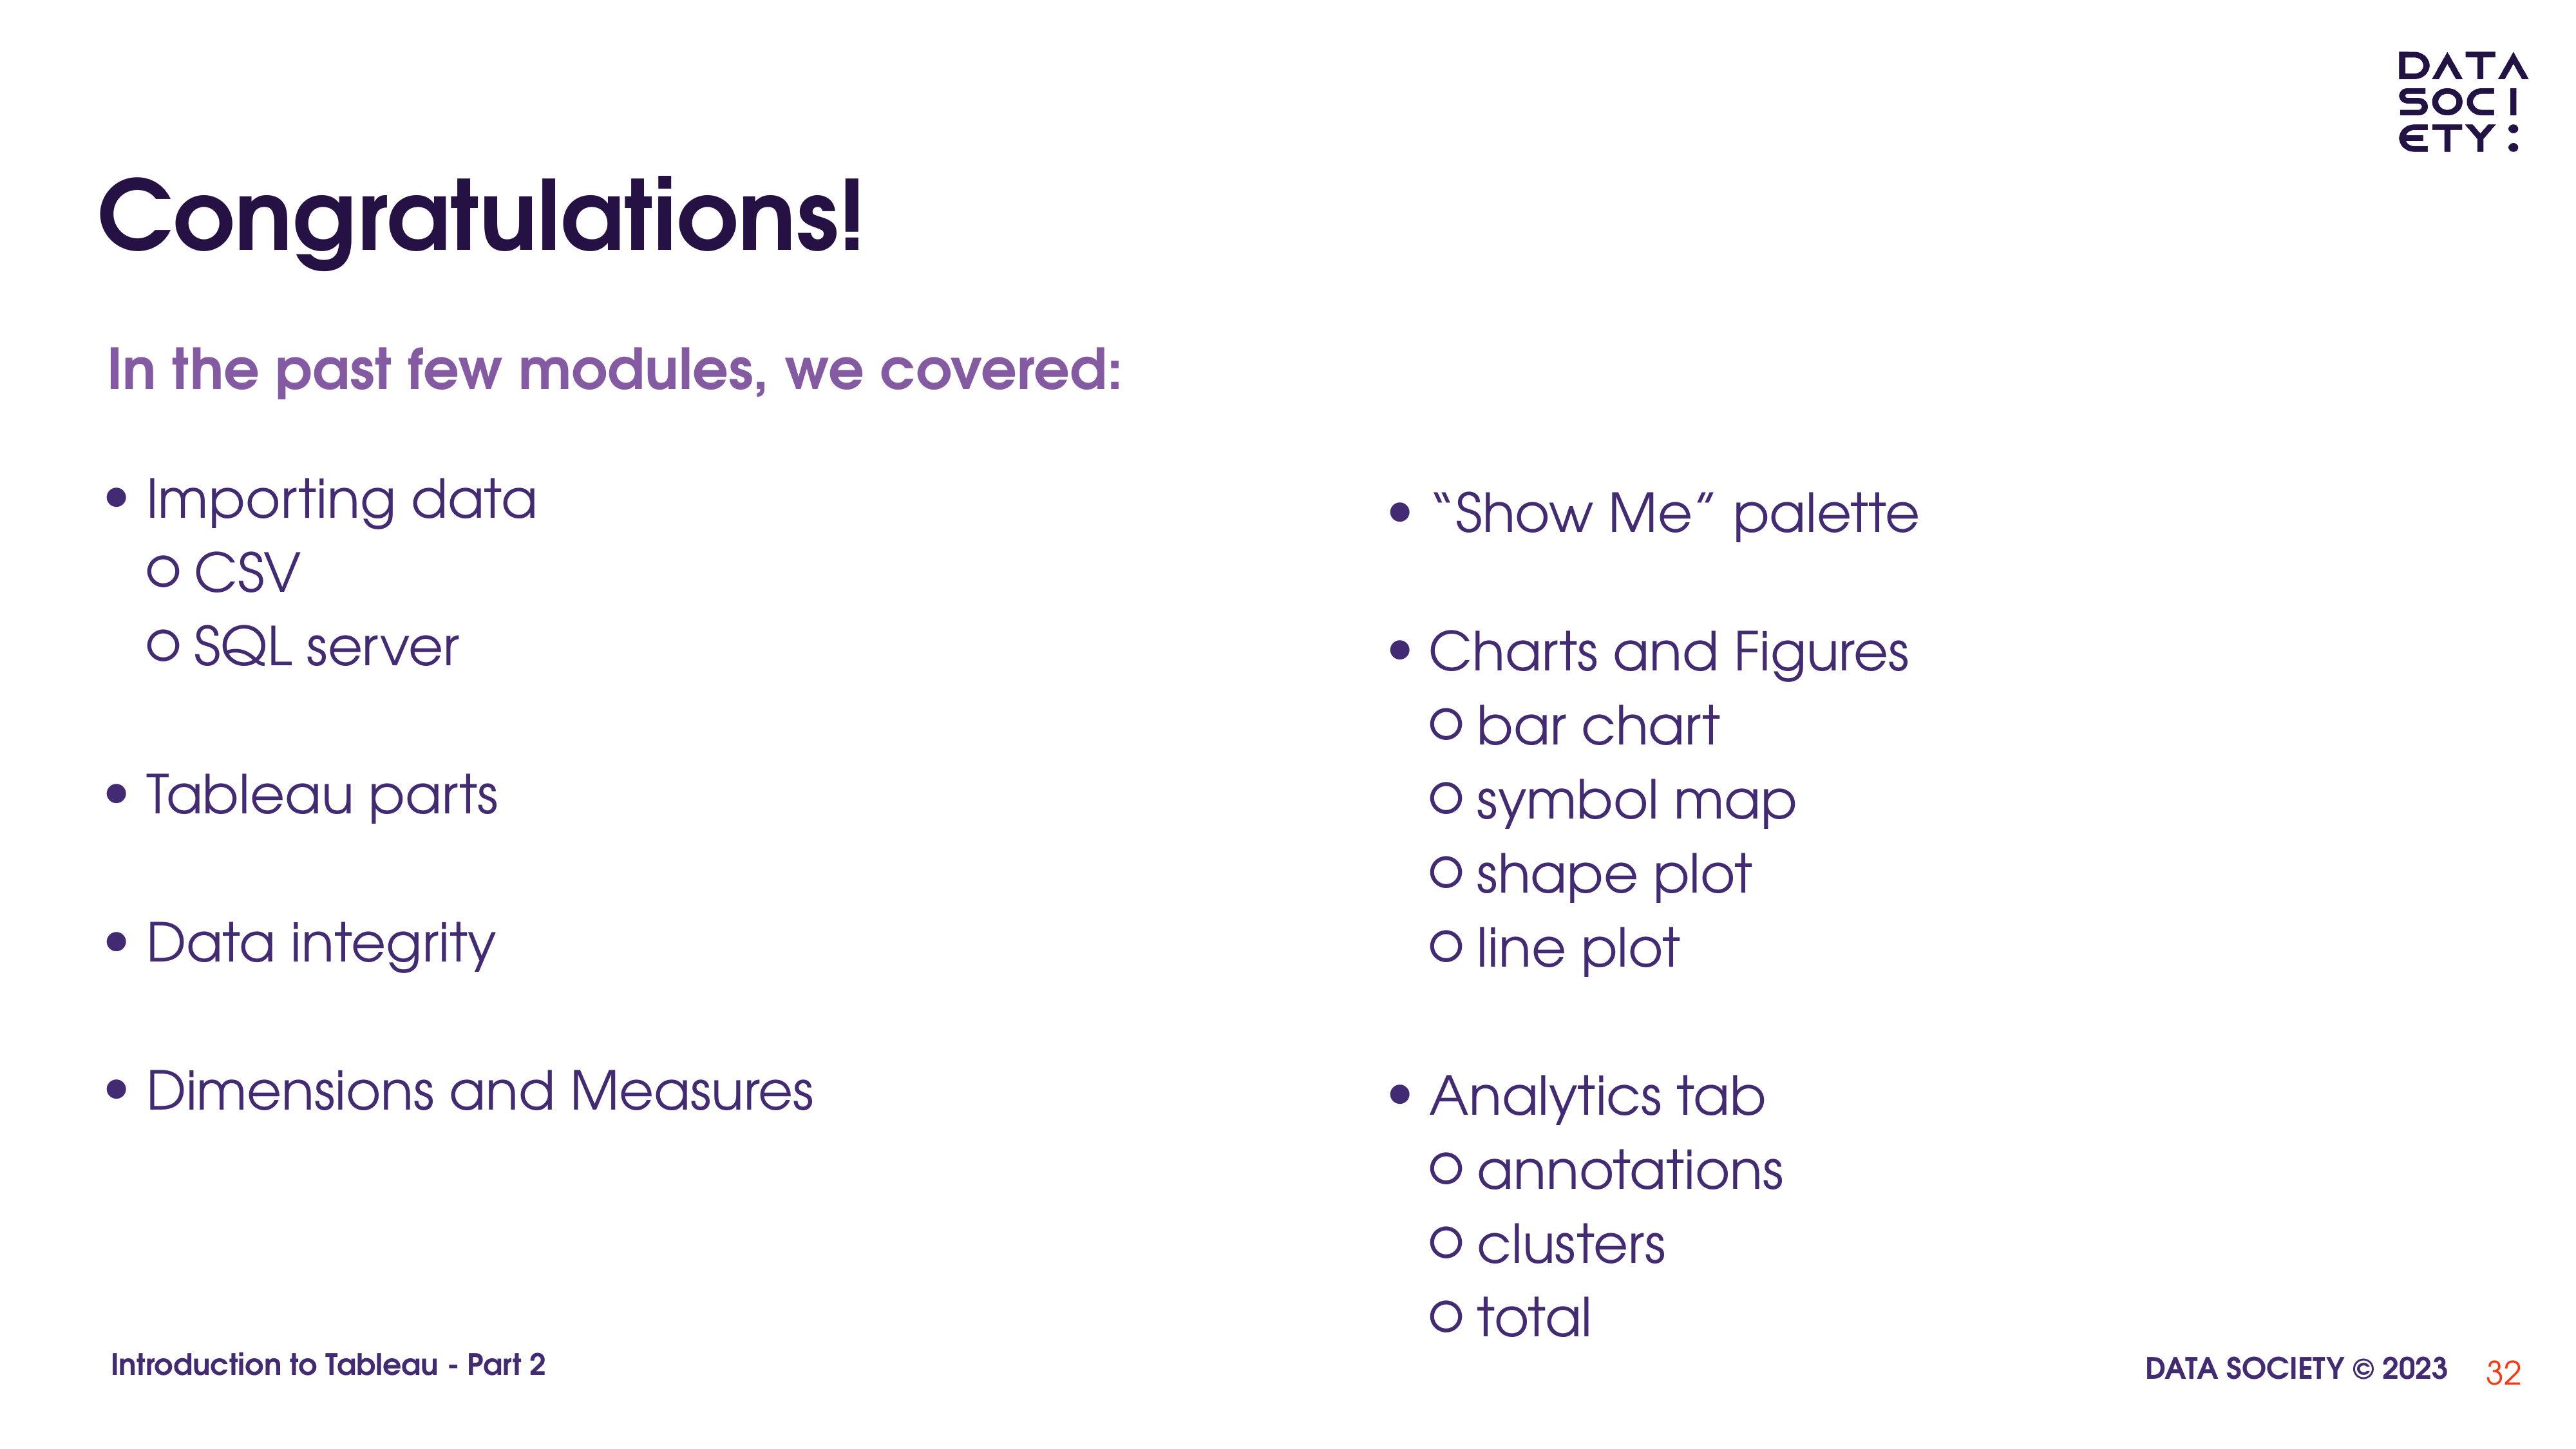

# Congratulations!
In the past few modules, we covered:
“Show Me” palette
Charts and Figures
bar chart
symbol map
shape plot
line plot

Analytics tab
annotations
clusters
total

Importing data
CSV
SQL server
Tableau parts
Data integrity
Dimensions and Measures
32